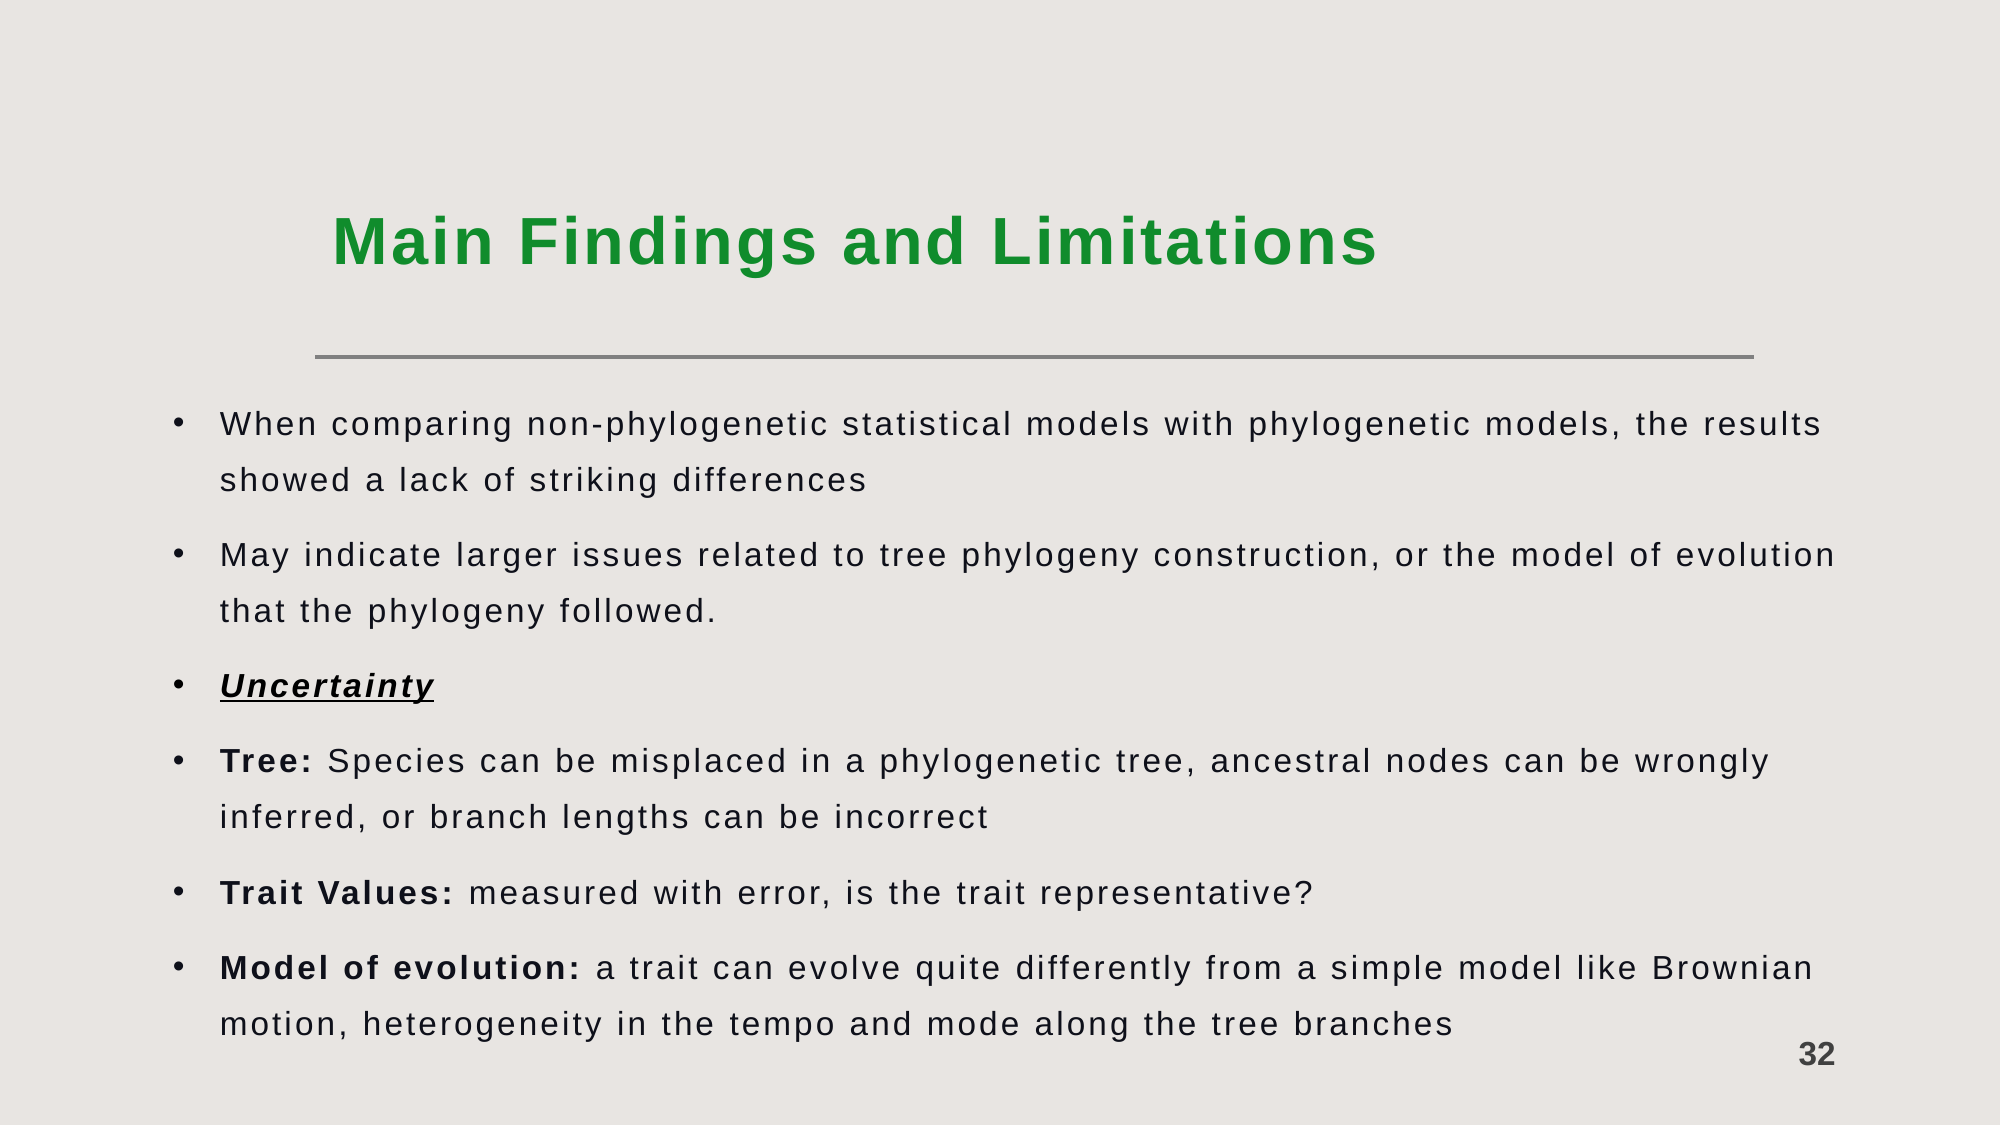

# Main Findings and Limitations
When comparing non-phylogenetic statistical models with phylogenetic models, the results showed a lack of striking differences
May indicate larger issues related to tree phylogeny construction, or the model of evolution that the phylogeny followed.
Uncertainty
Tree: Species can be misplaced in a phylogenetic tree, ancestral nodes can be wrongly inferred, or branch lengths can be incorrect
Trait Values: measured with error, is the trait representative?
Model of evolution: a trait can evolve quite differently from a simple model like Brownian motion, heterogeneity in the tempo and mode along the tree branches
32